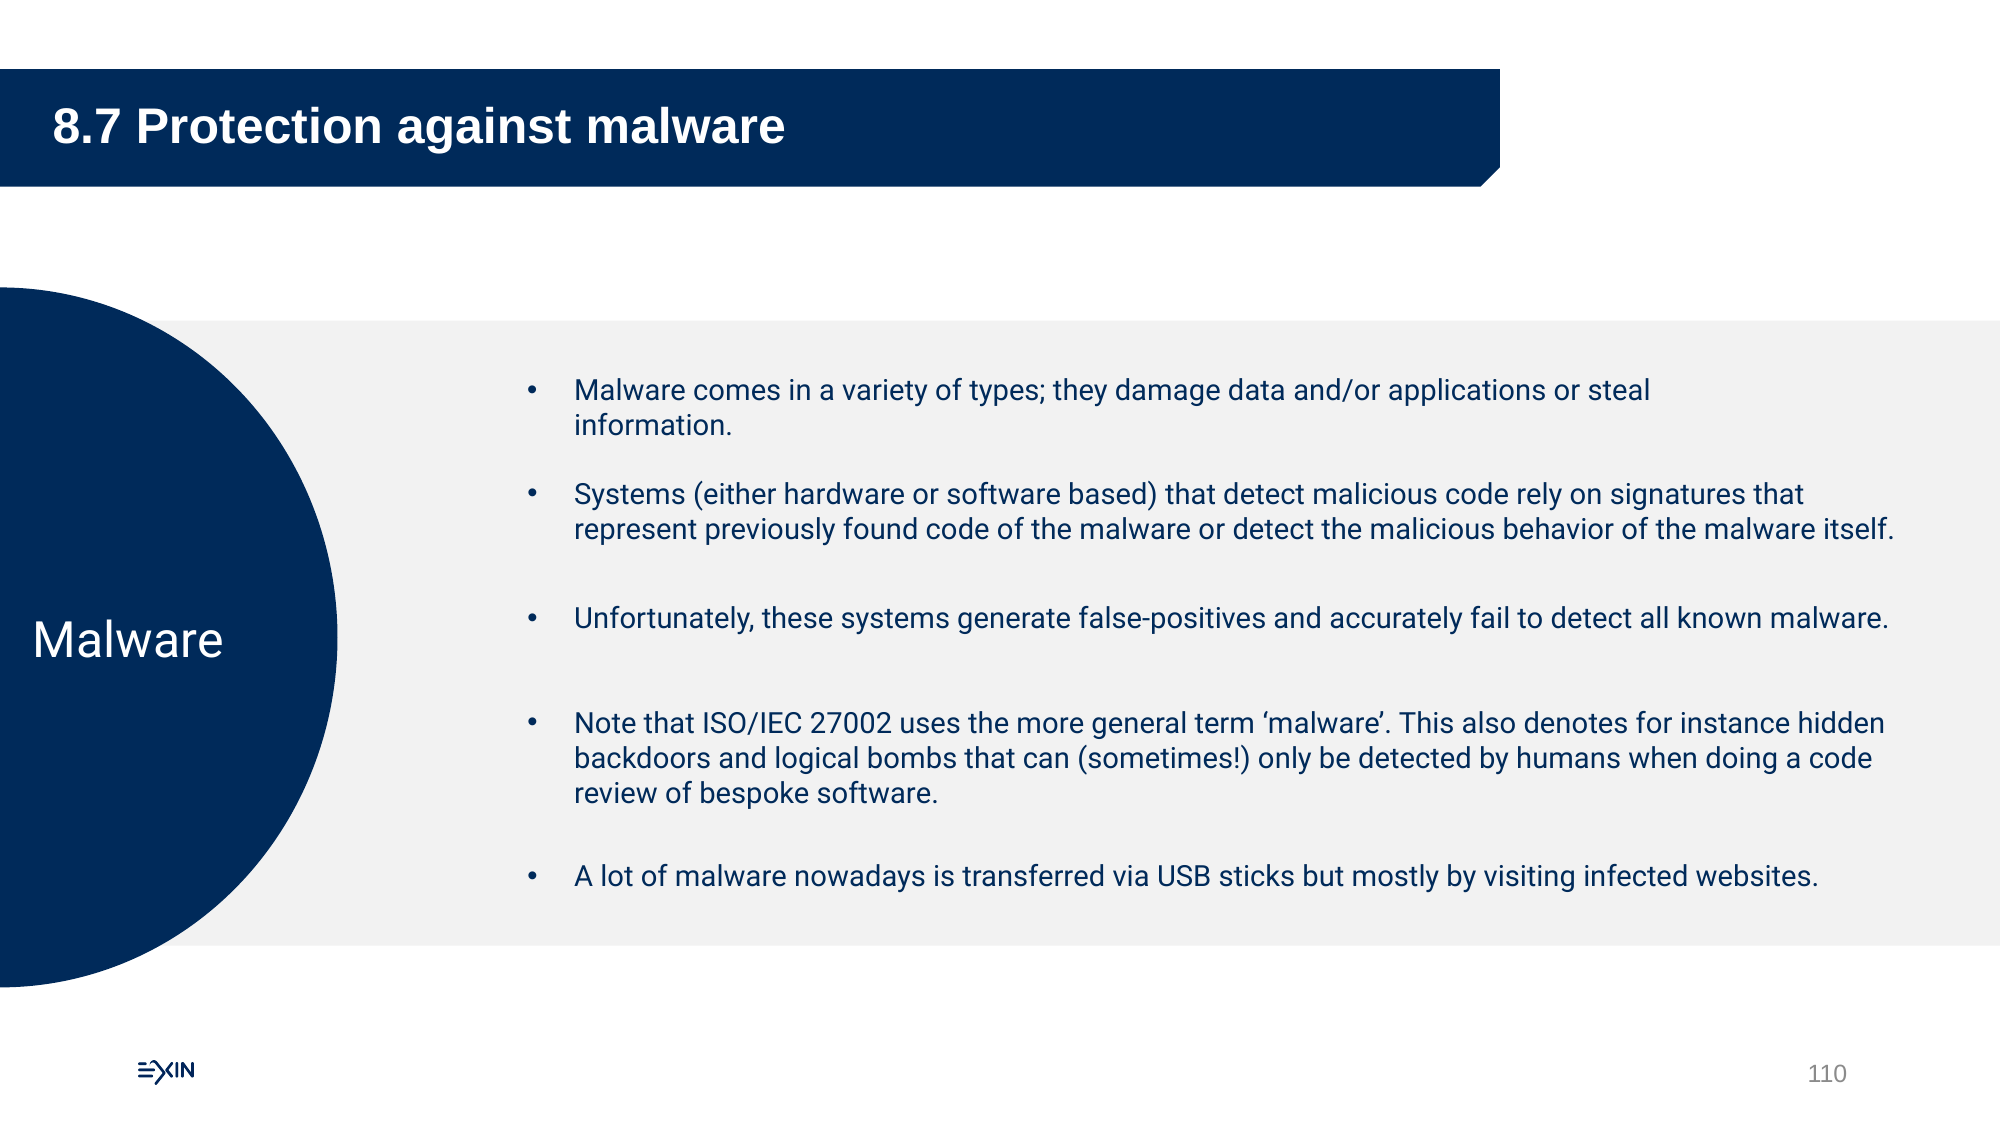

8.7 Protection against malware

Malware

Malware comes in a variety of types; they damage data and/or applications or steal information.
Systems (either hardware or software based) that detect malicious code rely on signatures that represent previously found code of the malware or detect the malicious behavior of the malware itself.
Unfortunately, these systems generate false-positives and accurately fail to detect all known malware.
Note that ISO/IEC 27002 uses the more general term ‘malware’. This also denotes for instance hidden backdoors and logical bombs that can (sometimes!) only be detected by humans when doing a code review of bespoke software.
A lot of malware nowadays is transferred via USB sticks but mostly by visiting infected websites.
110